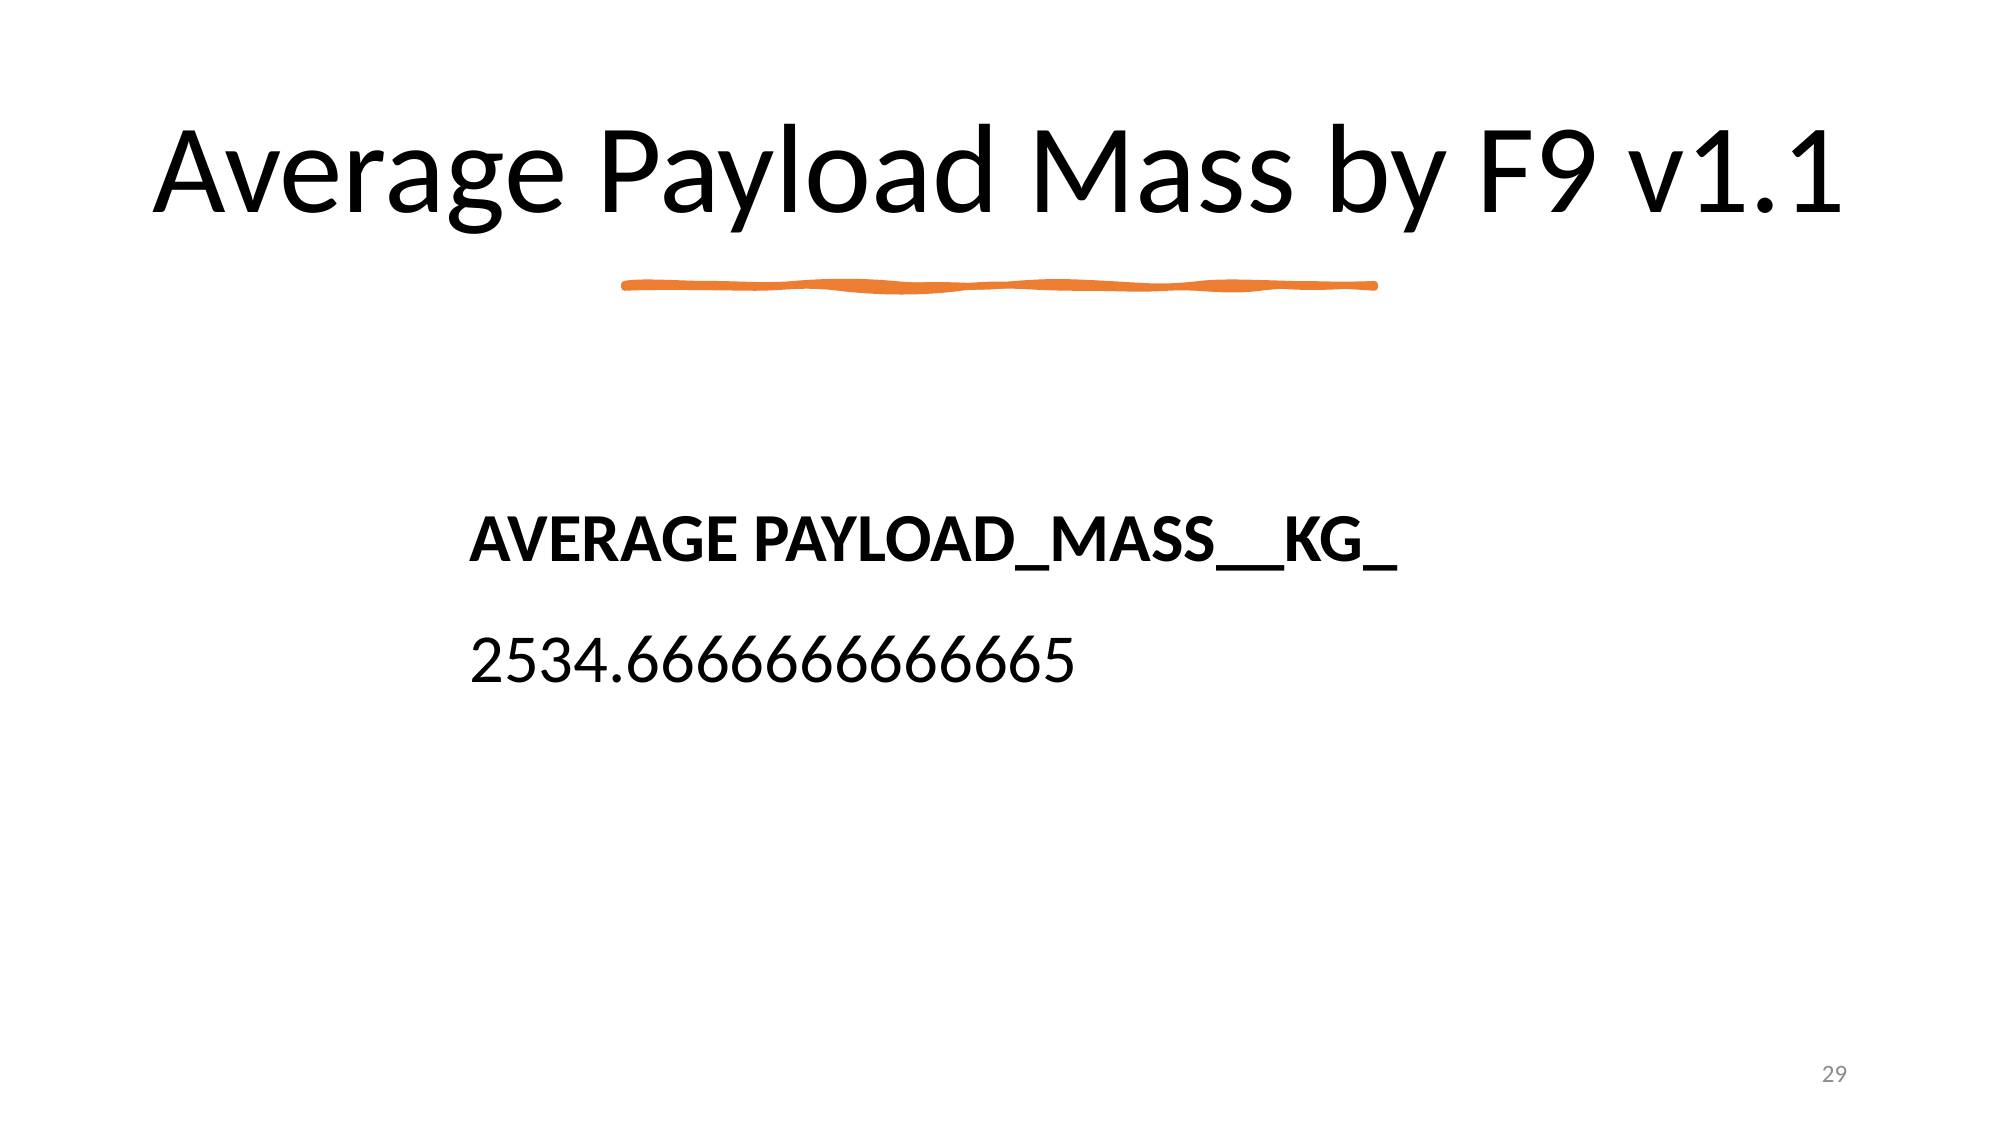

Average Payload Mass by F9 v1.1

| AVERAGE PAYLOAD\_MASS\_\_KG\_ |
| --- |
| 2534.6666666666665 |
29